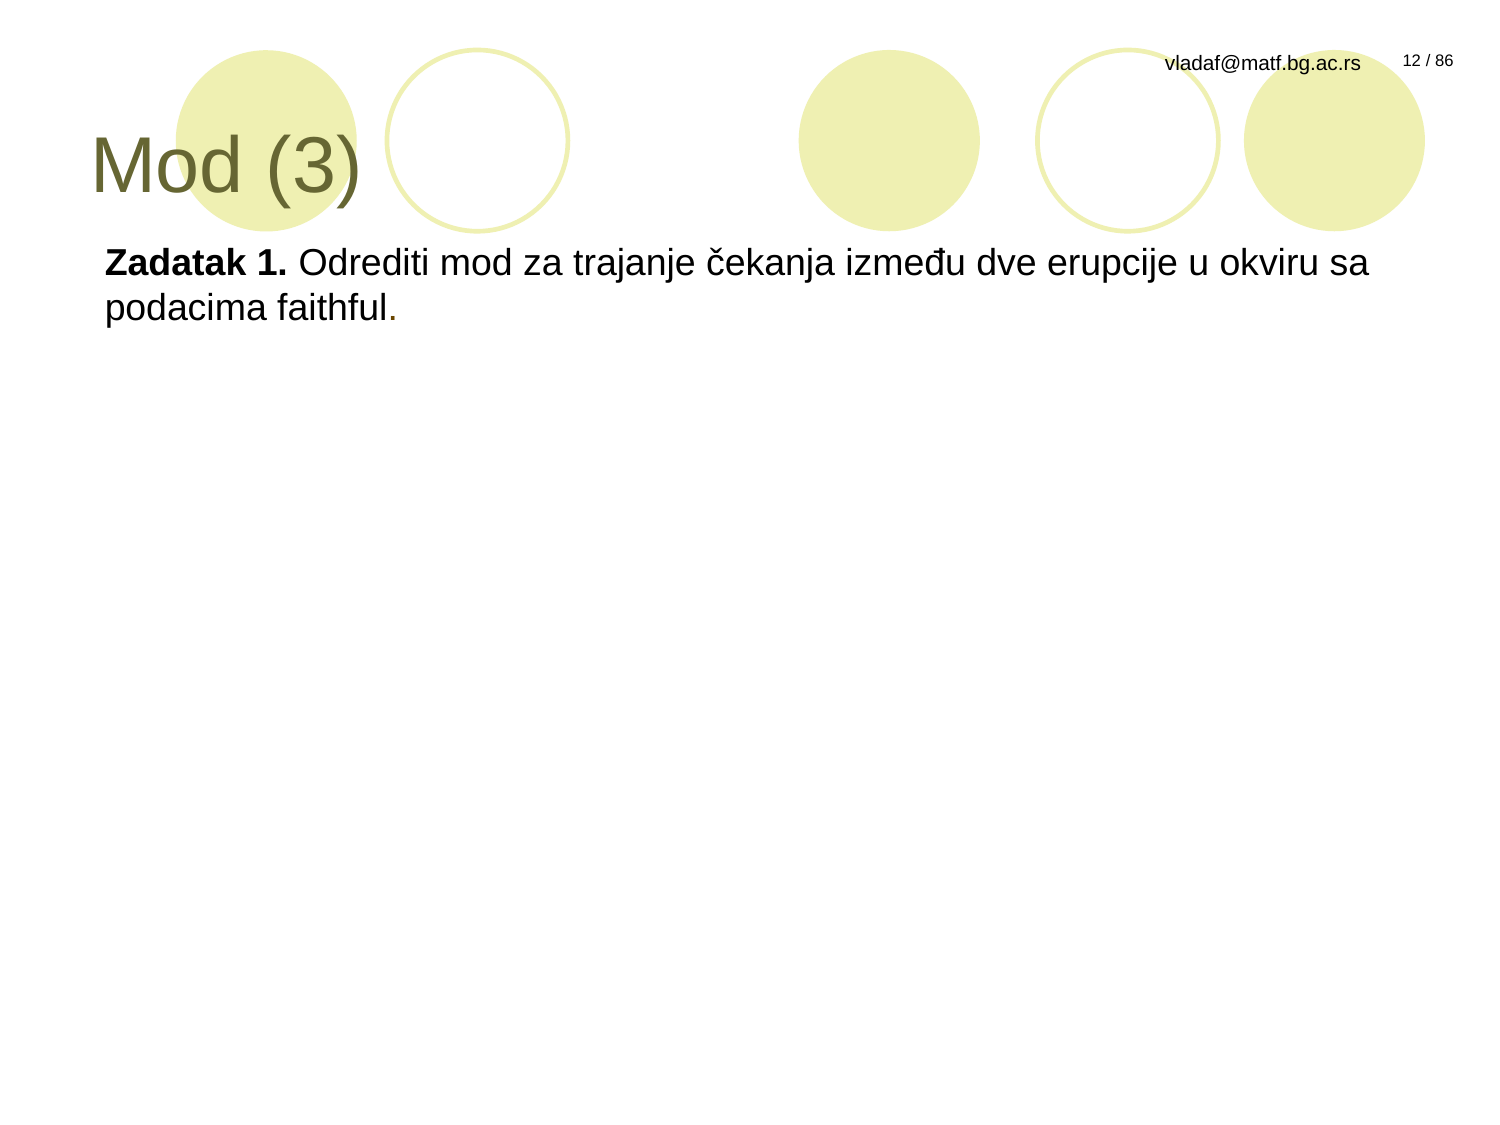

# Mod (3)
Zadatak 1. Odrediti mod za trajanje čekanja između dve erupcije u okviru sa podacima faithful.